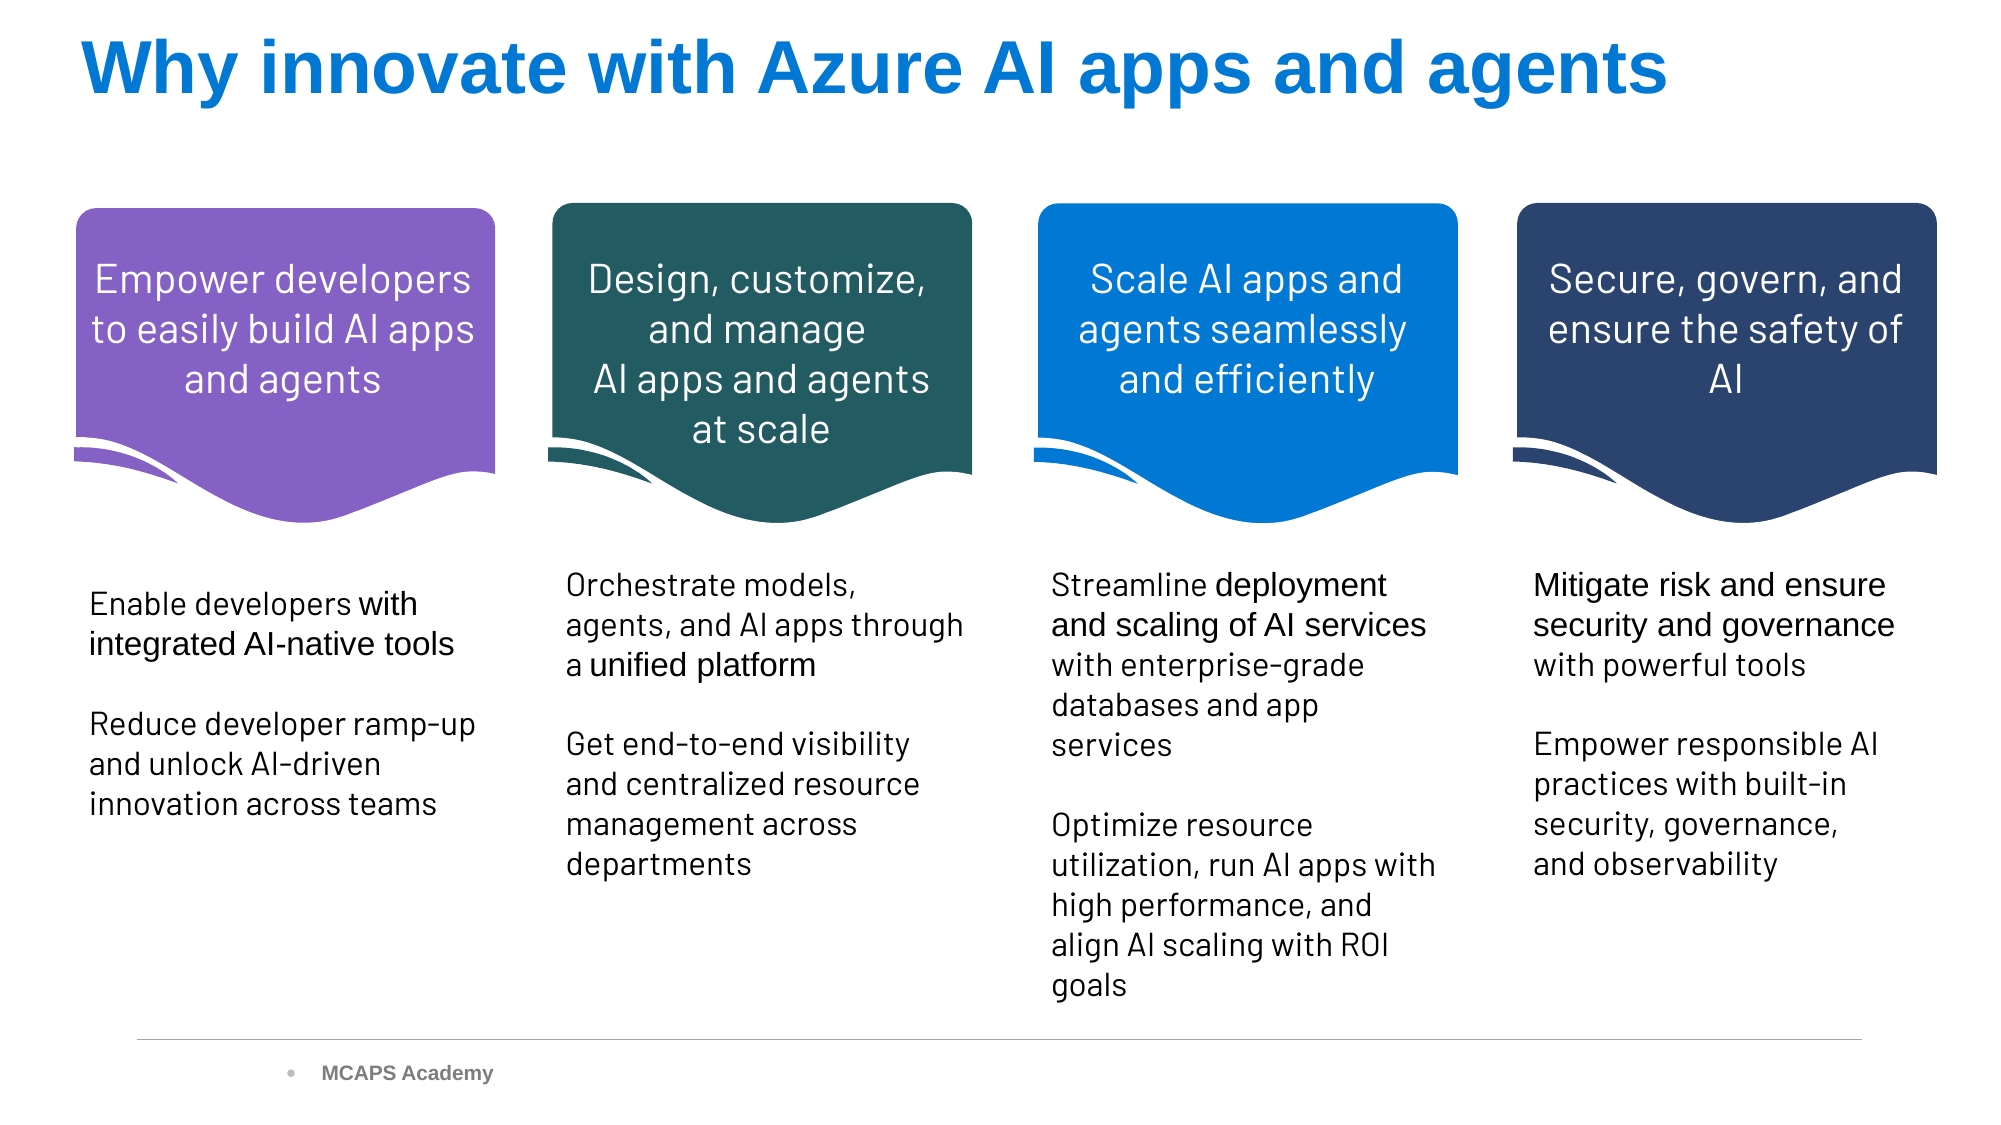

Why innovate with Azure AI apps and agents

Empower developers to easily build AI apps and agents
Design, customize,
and manage
AI apps and agents at scale
Scale AI apps and agents seamlessly
and efficiently
Secure, govern, and ensure the safety of AI

Enable developers with integrated AI-native tools
Reduce developer ramp-up and unlock AI-driven innovation across teams
Orchestrate models, agents, and AI apps through a unified platform

Get end-to-end visibility and centralized resource management across departments
Streamline deployment and scaling of AI services with enterprise-grade databases and app services

Optimize resource utilization, run AI apps with high performance, and align AI scaling with ROI goals
Mitigate risk and ensure security and governance with powerful tools
Empower responsible AI practices with built-in security, governance,
and observability